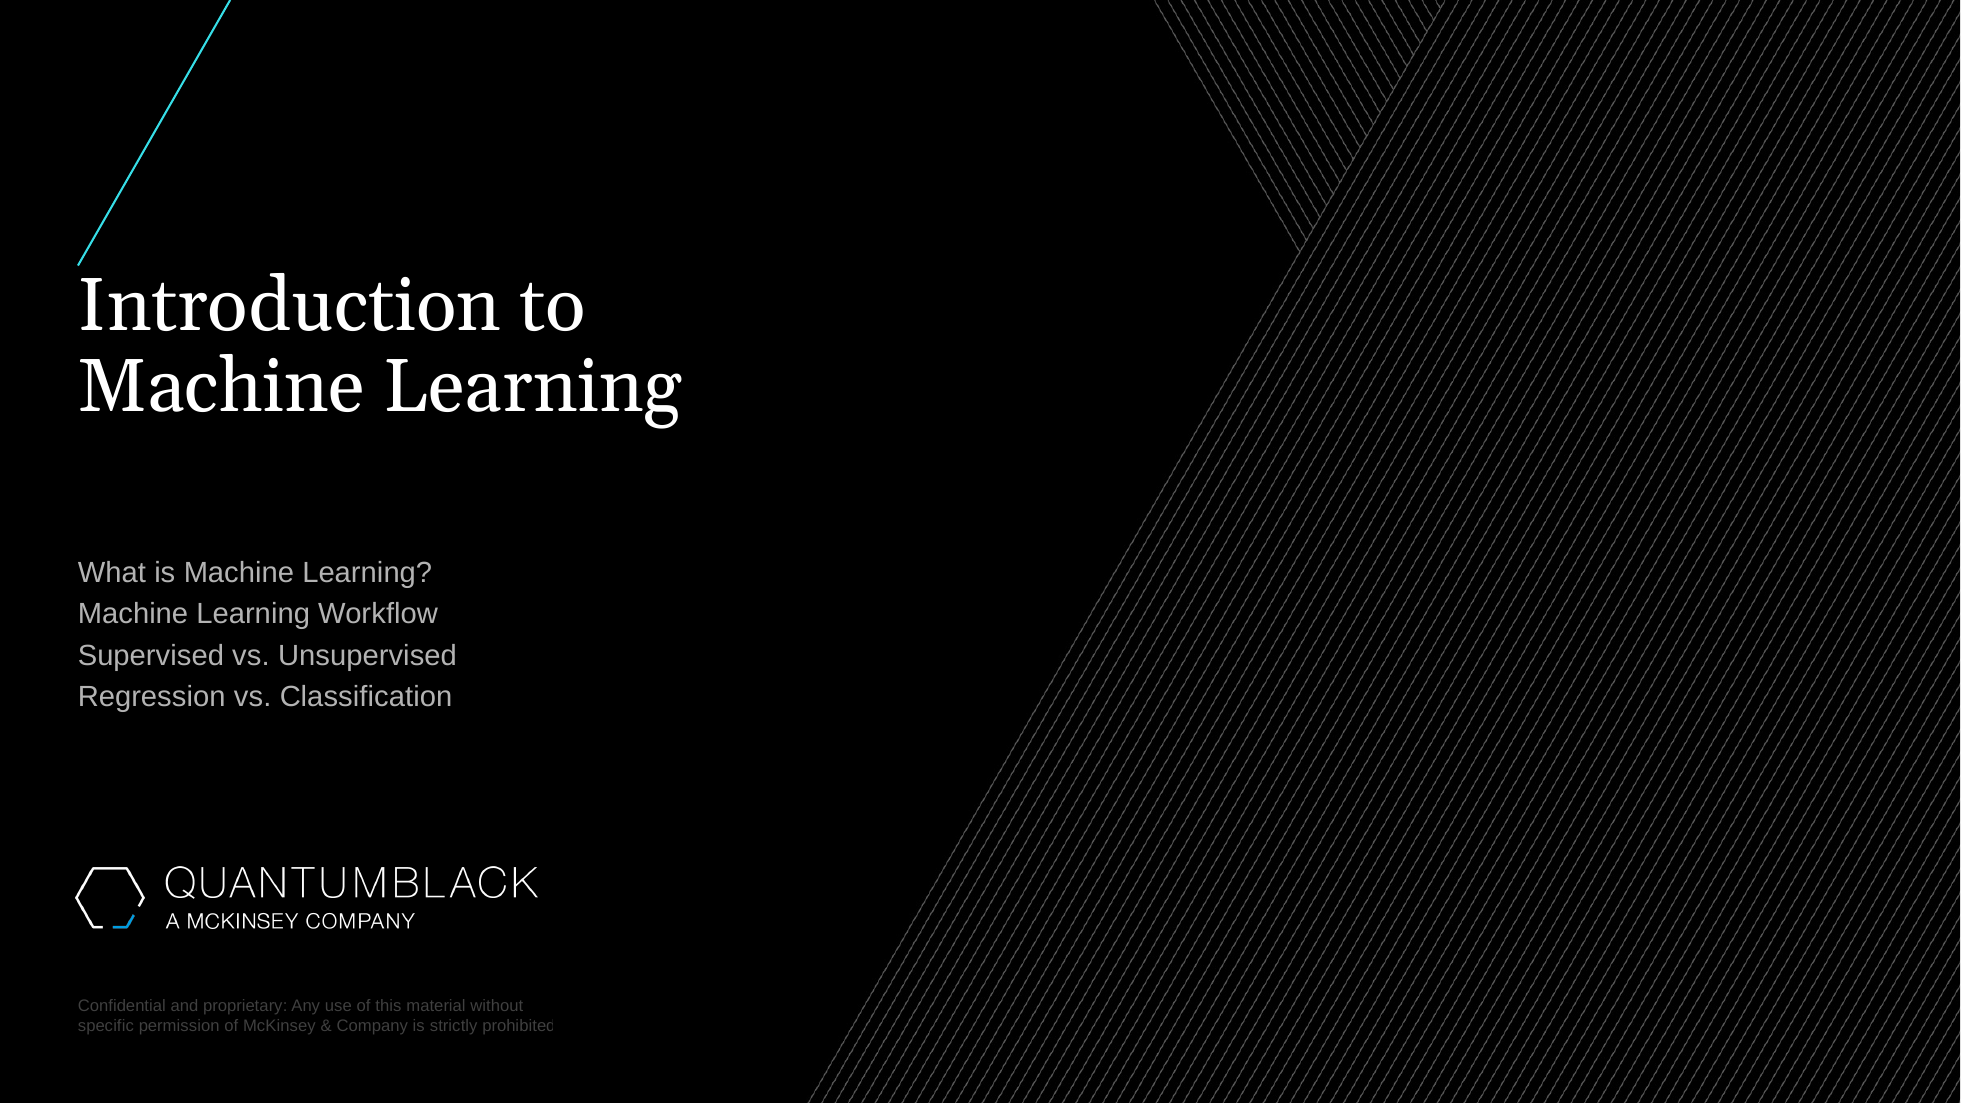

# Introduction to Machine Learning
What is Machine Learning?
Machine Learning Workflow
Supervised vs. Unsupervised
Regression vs. Classification